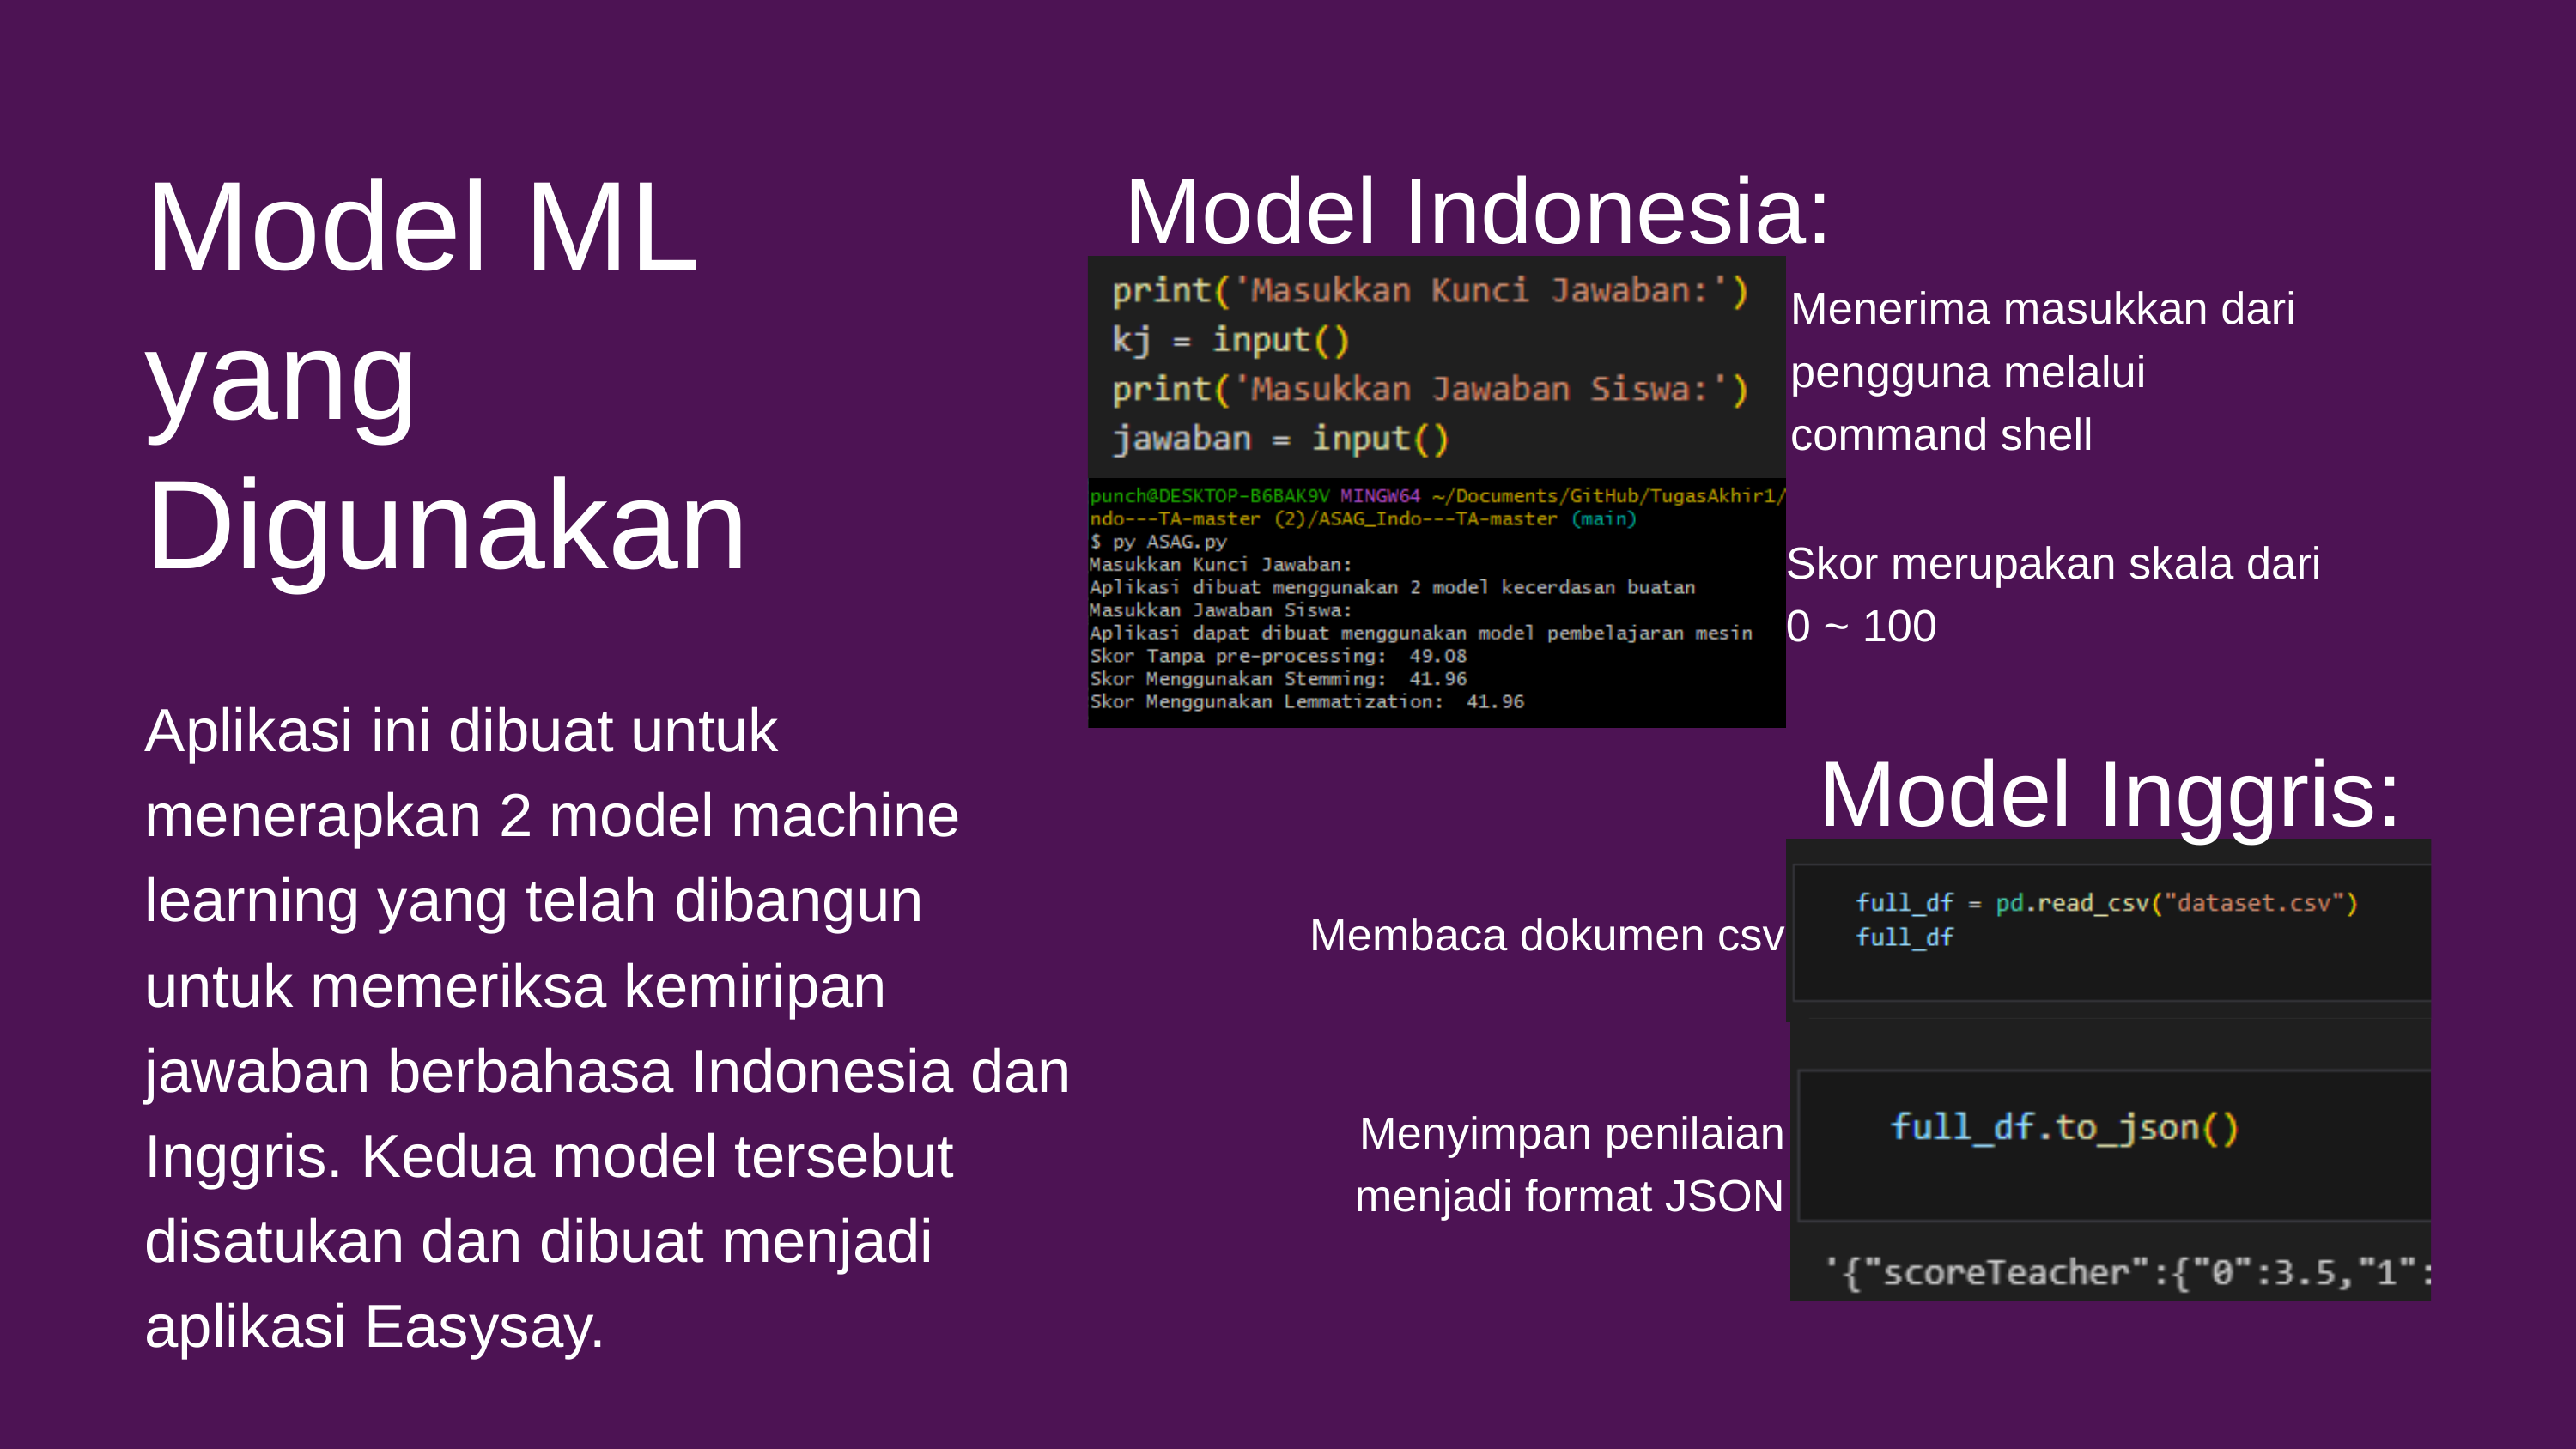

Model Indonesia:
Model ML yang Digunakan

Menerima masukkan dari pengguna melalui command shell

Skor merupakan skala dari 0 ~ 100
Aplikasi ini dibuat untuk menerapkan 2 model machine learning yang telah dibangun untuk memeriksa kemiripan jawaban berbahasa Indonesia dan Inggris. Kedua model tersebut disatukan dan dibuat menjadi aplikasi Easysay.
Model Inggris:

Membaca dokumen csv

Menyimpan penilaian menjadi format JSON